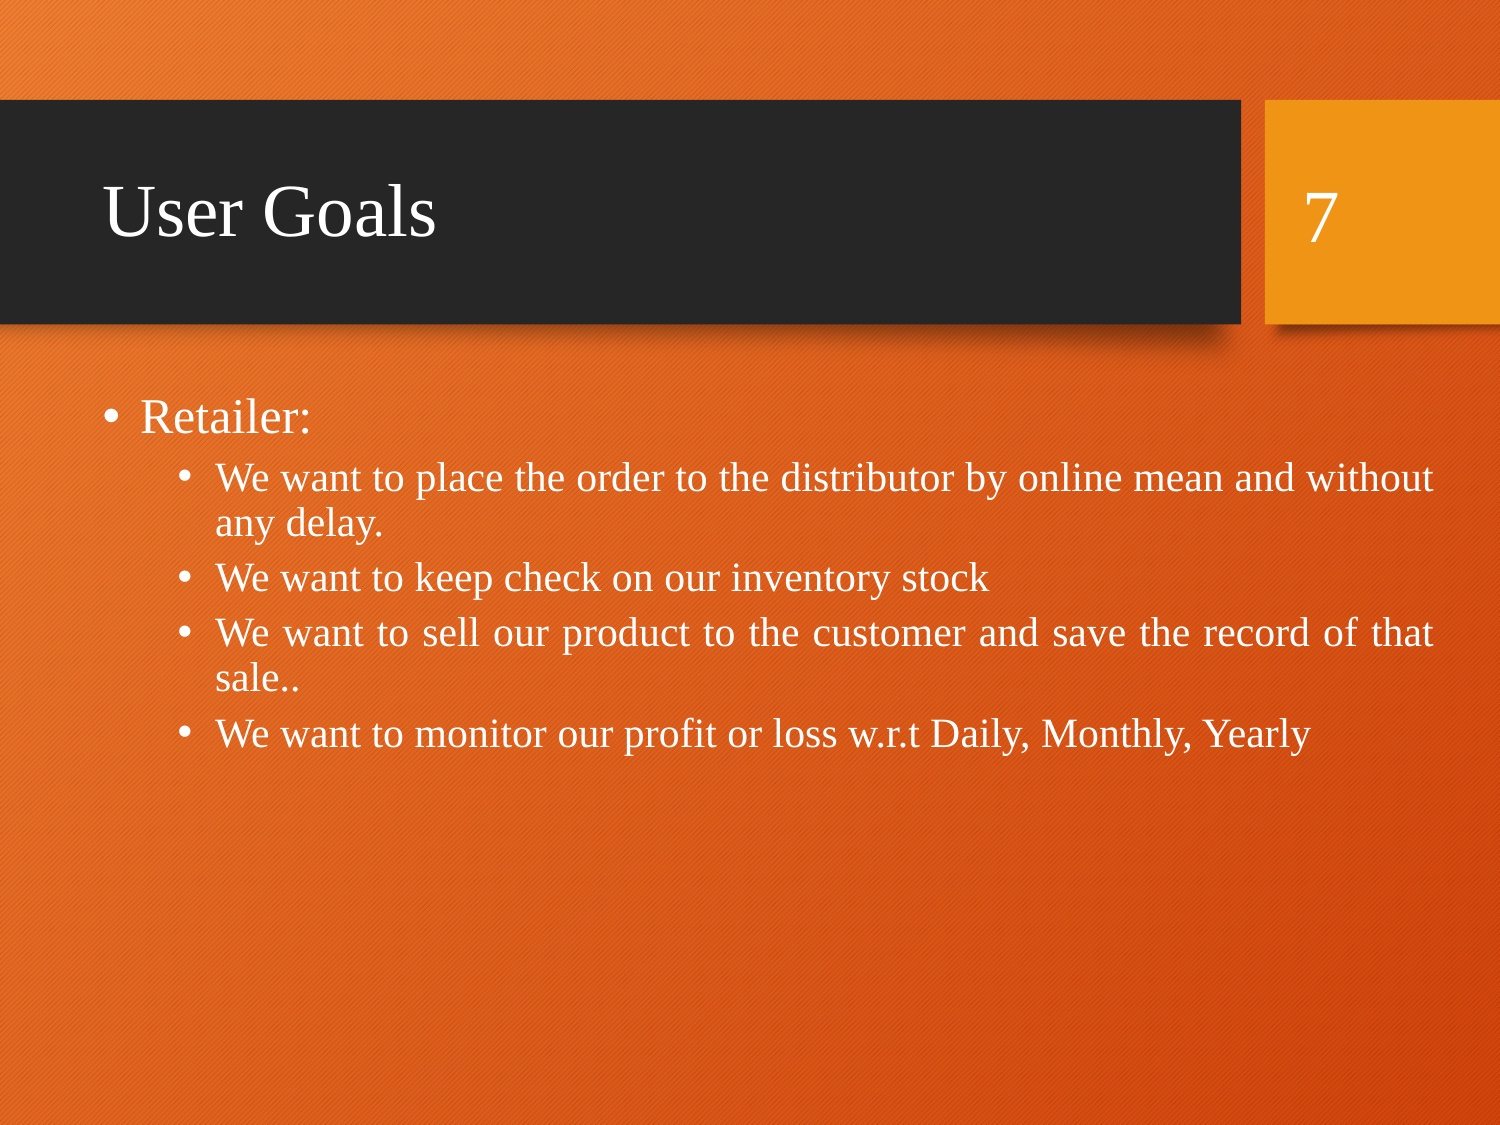

# User Goals
7
Retailer:
We want to place the order to the distributor by online mean and without any delay.
We want to keep check on our inventory stock
We want to sell our product to the customer and save the record of that sale..
We want to monitor our profit or loss w.r.t Daily, Monthly, Yearly